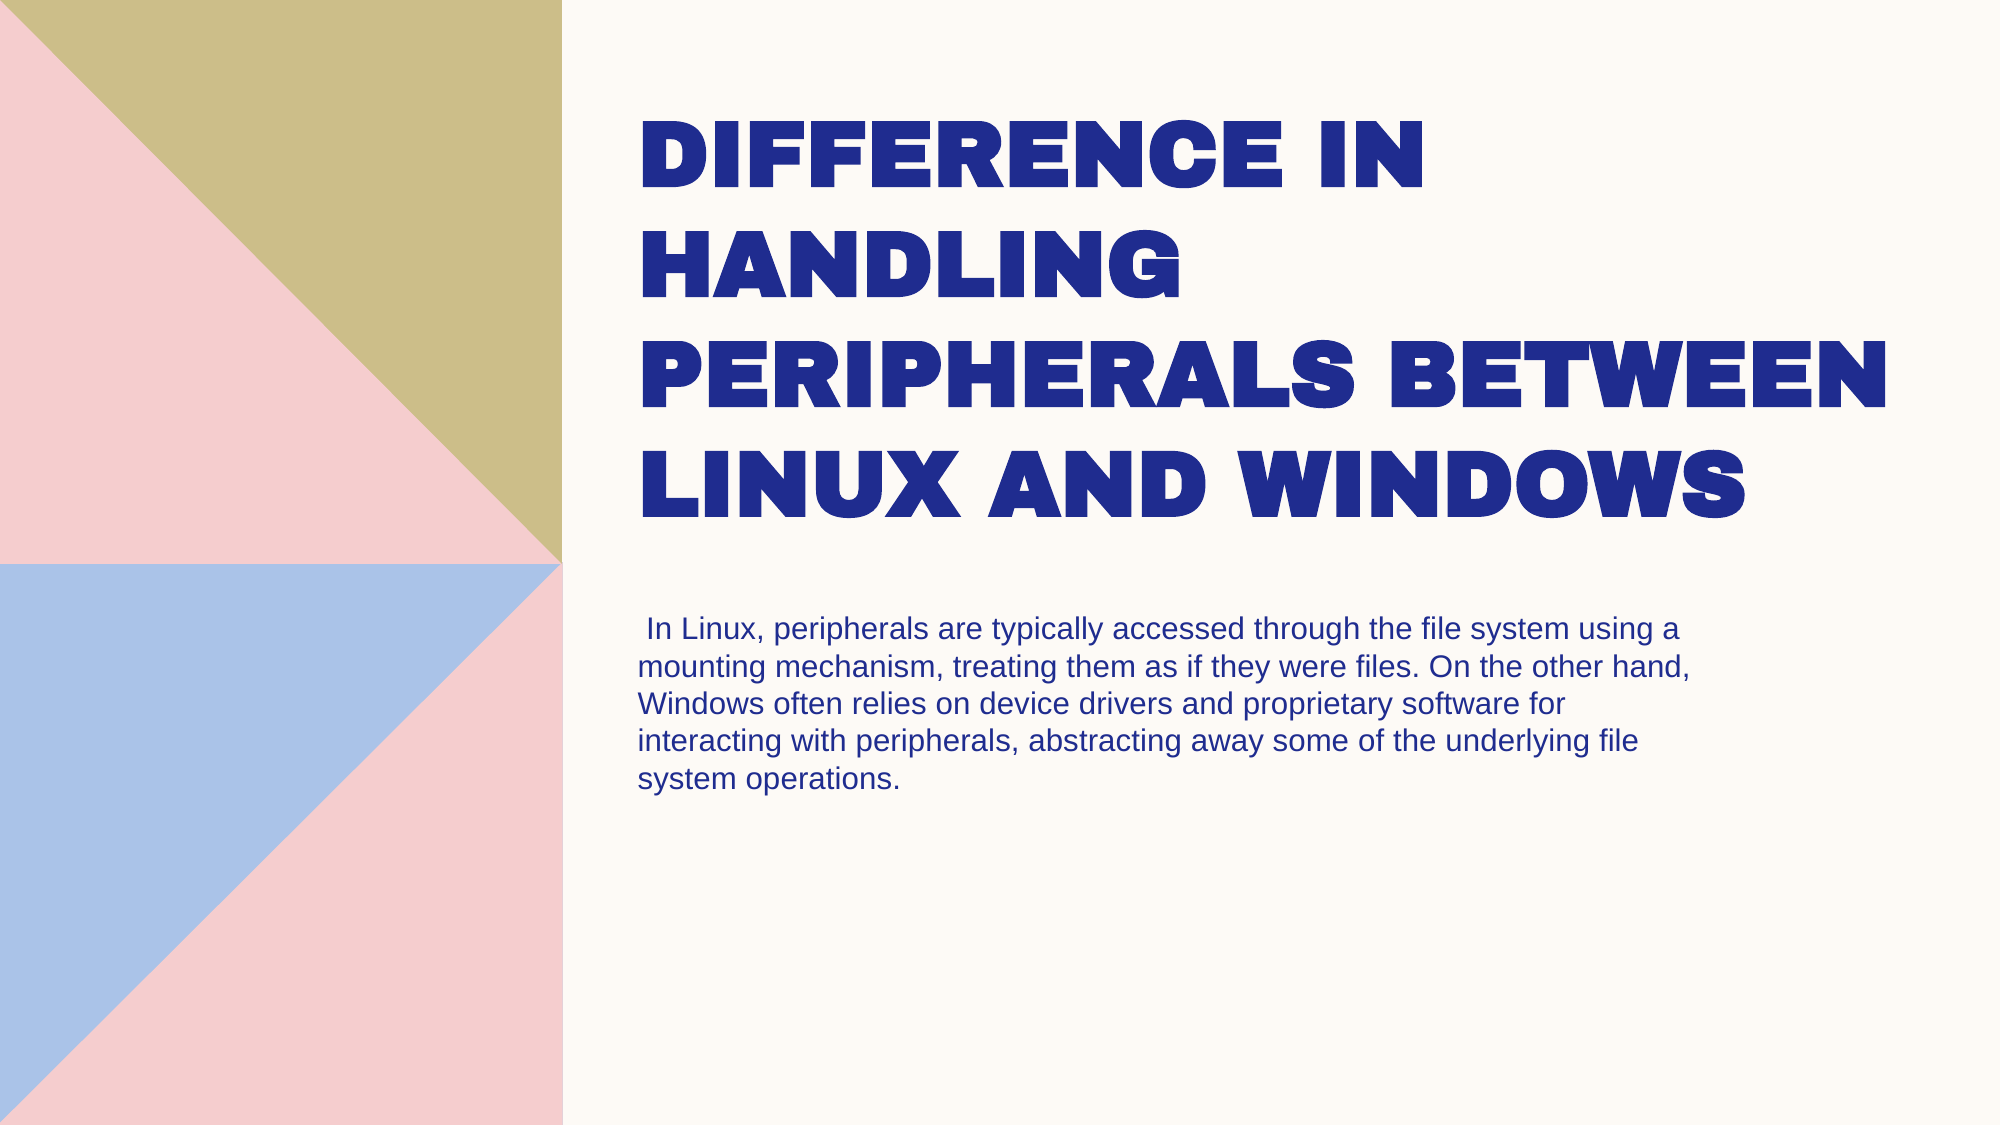

# Difference in Handling Peripherals between Linux and Windows
 In Linux, peripherals are typically accessed through the file system using a mounting mechanism, treating them as if they were files. On the other hand, Windows often relies on device drivers and proprietary software for interacting with peripherals, abstracting away some of the underlying file system operations.